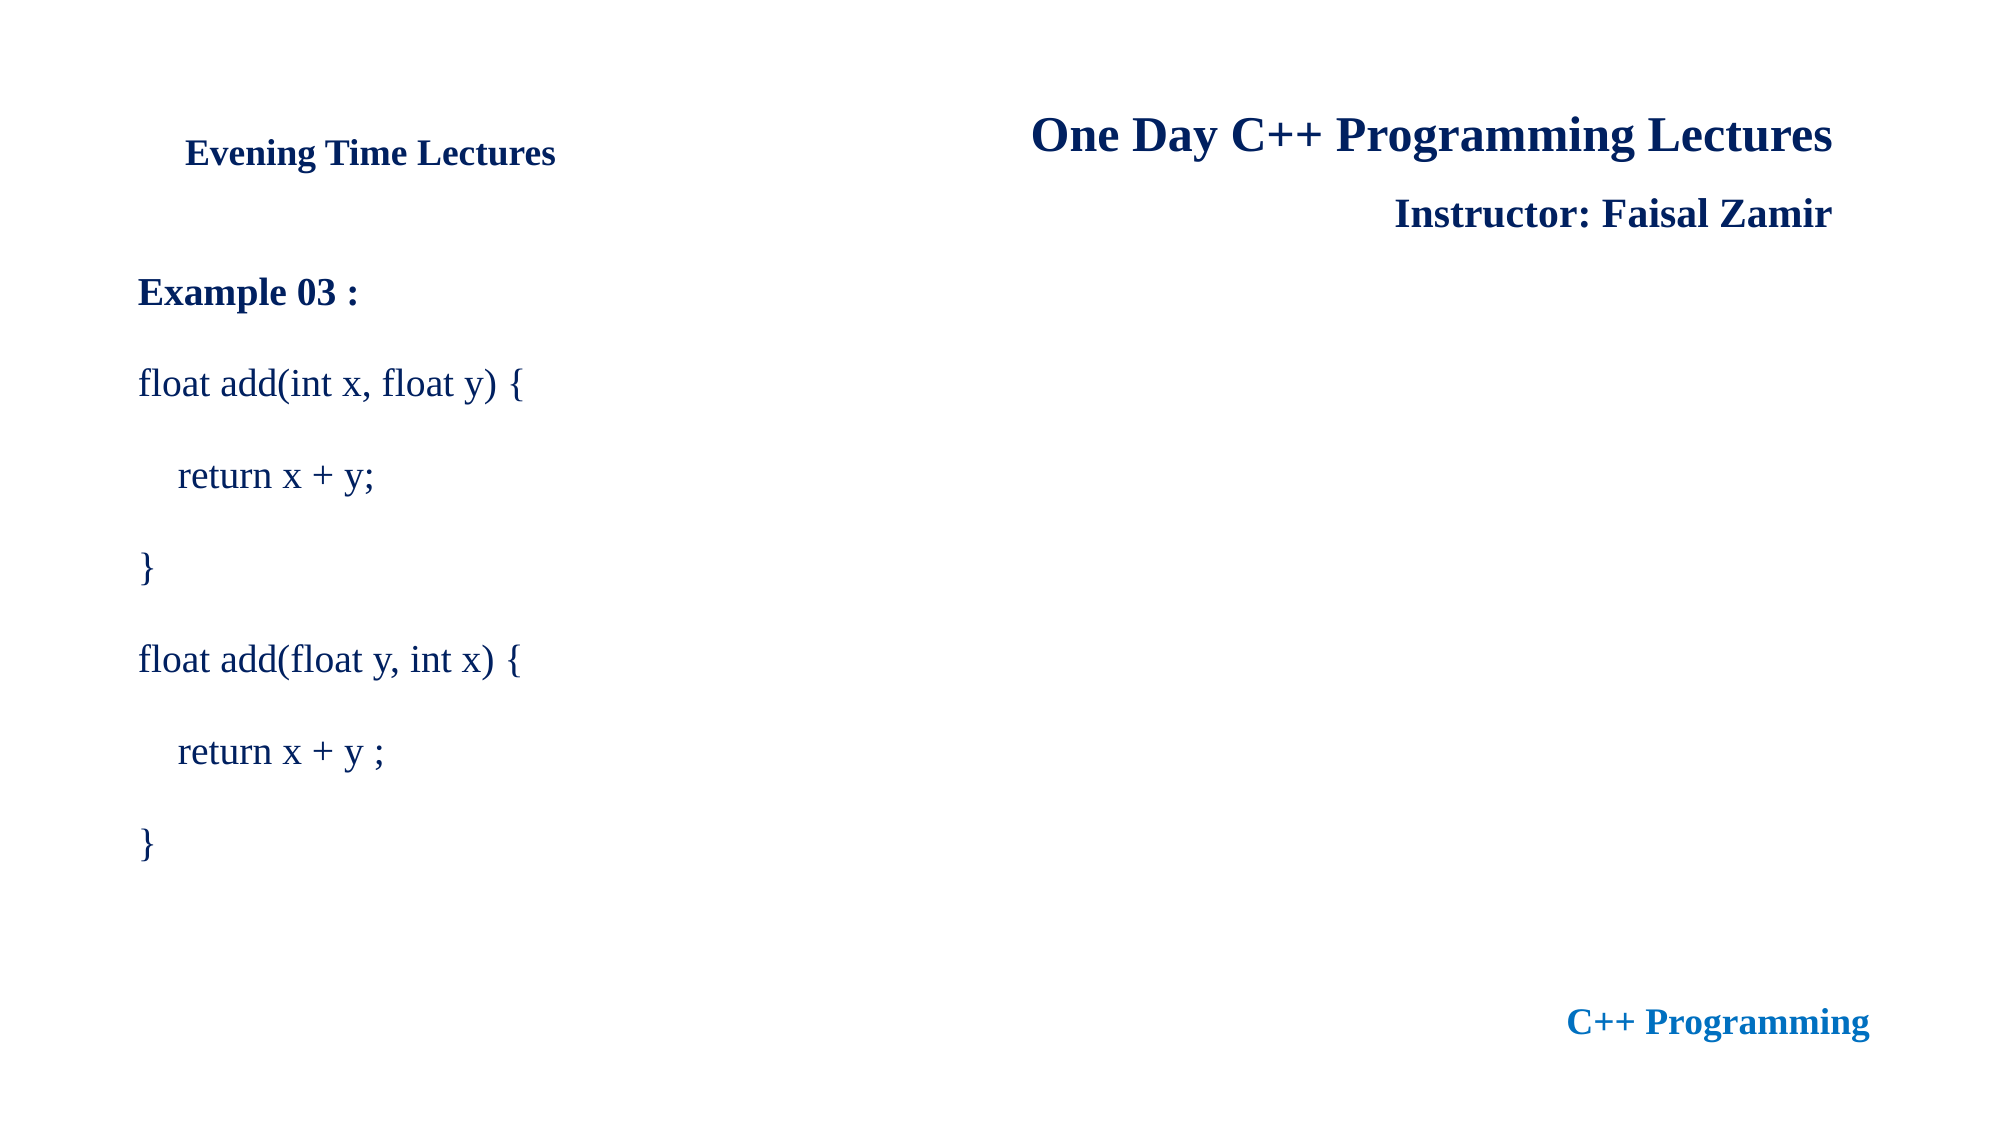

One Day C++ Programming Lectures
Instructor: Faisal Zamir
Evening Time Lectures
Example 03 :
float add(int x, float y) {
    return x + y;
}
float add(float y, int x) {
    return x + y ;
}

C++ Programming